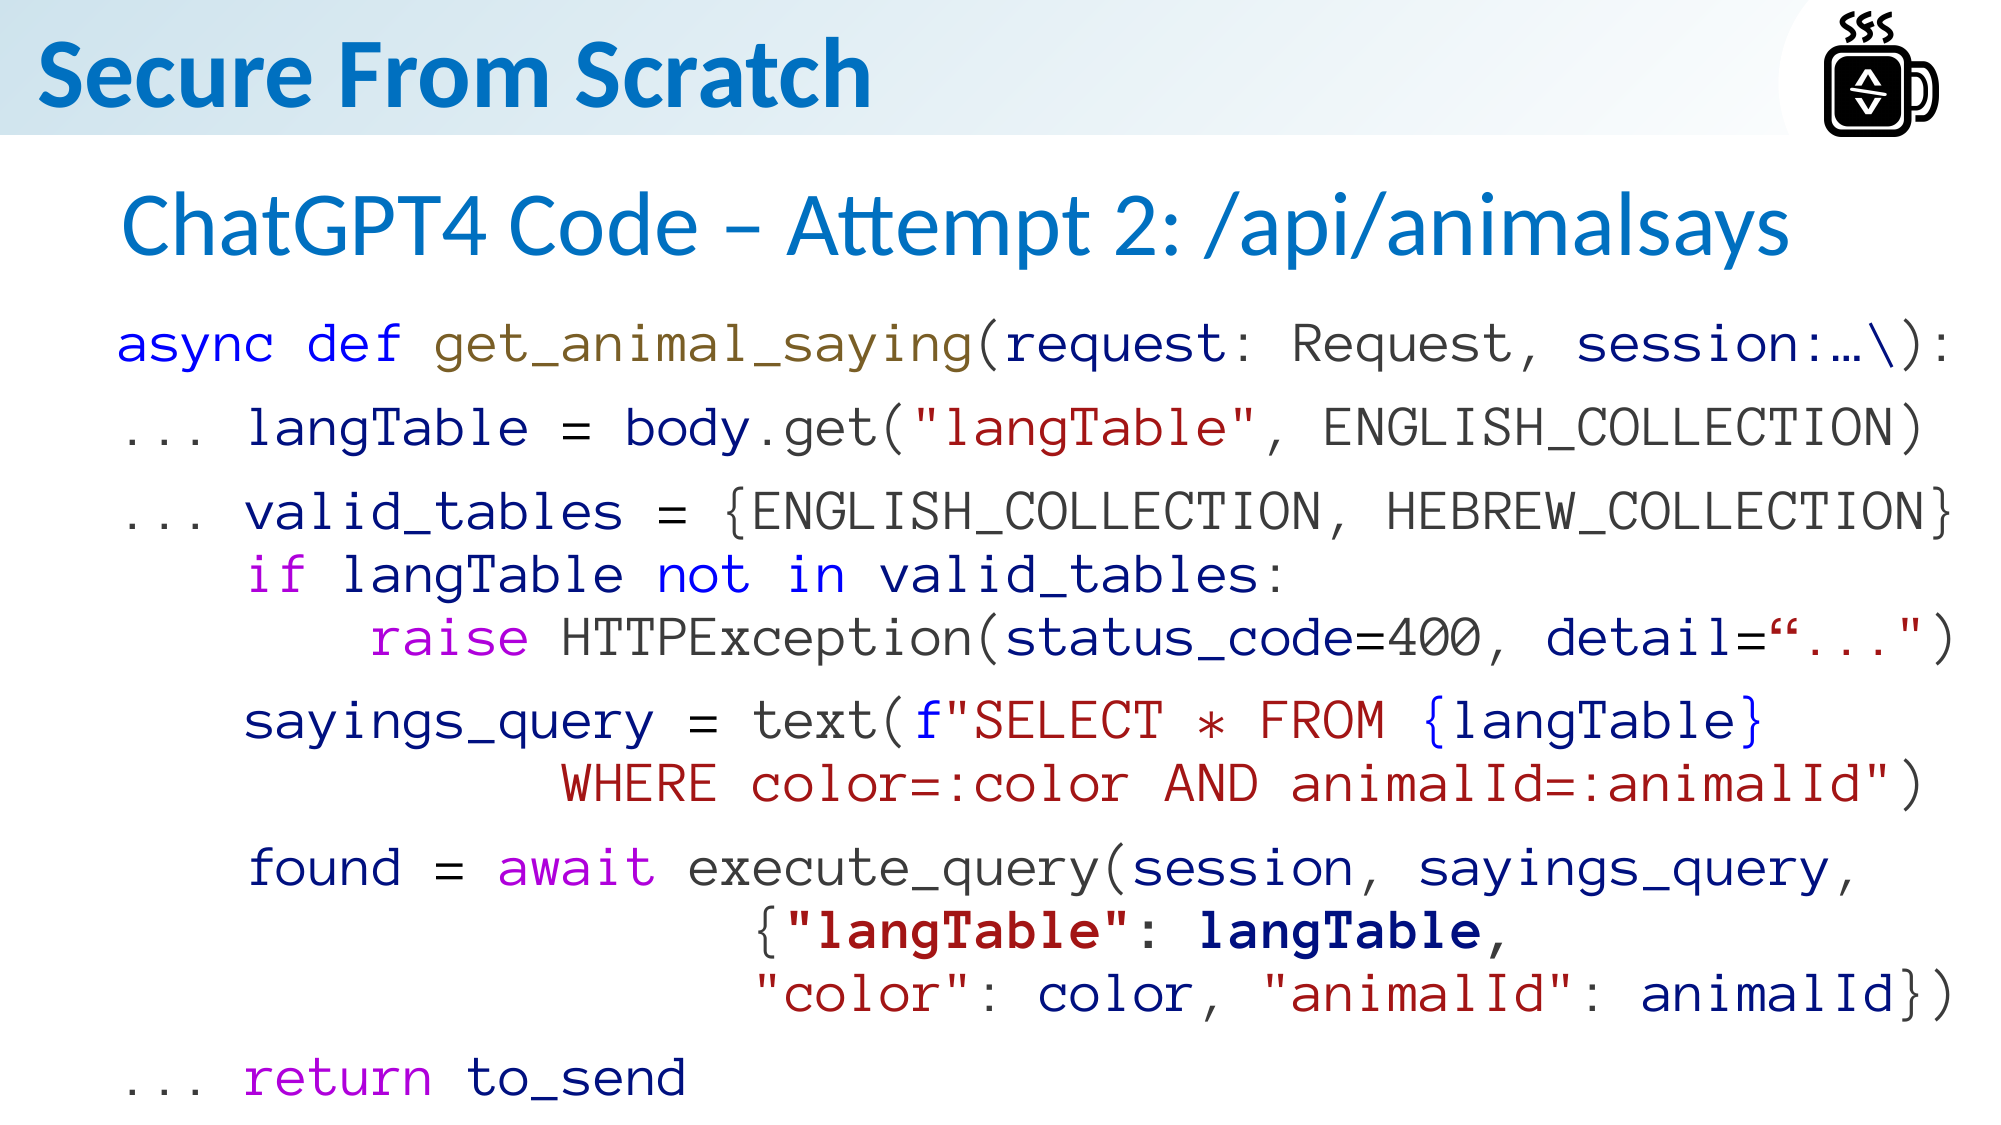

# ChatGPT4 Code – Attempt 2: /api/animalsays
async def get_animal_saying(request: Request, session:…\):
... langTable = body.get("langTable", ENGLISH_COLLECTION)
... valid_tables = {ENGLISH_COLLECTION, HEBREW_COLLECTION}
    if langTable not in valid_tables:
        raise HTTPException(status_code=400, detail=“...")
    sayings_query = text(f"SELECT * FROM {langTable}
              WHERE color=:color AND animalId=:animalId")
    found = await execute_query(session, sayings_query,
                    {"langTable": langTable,
                    "color": color, "animalId": animalId})
... return to_send